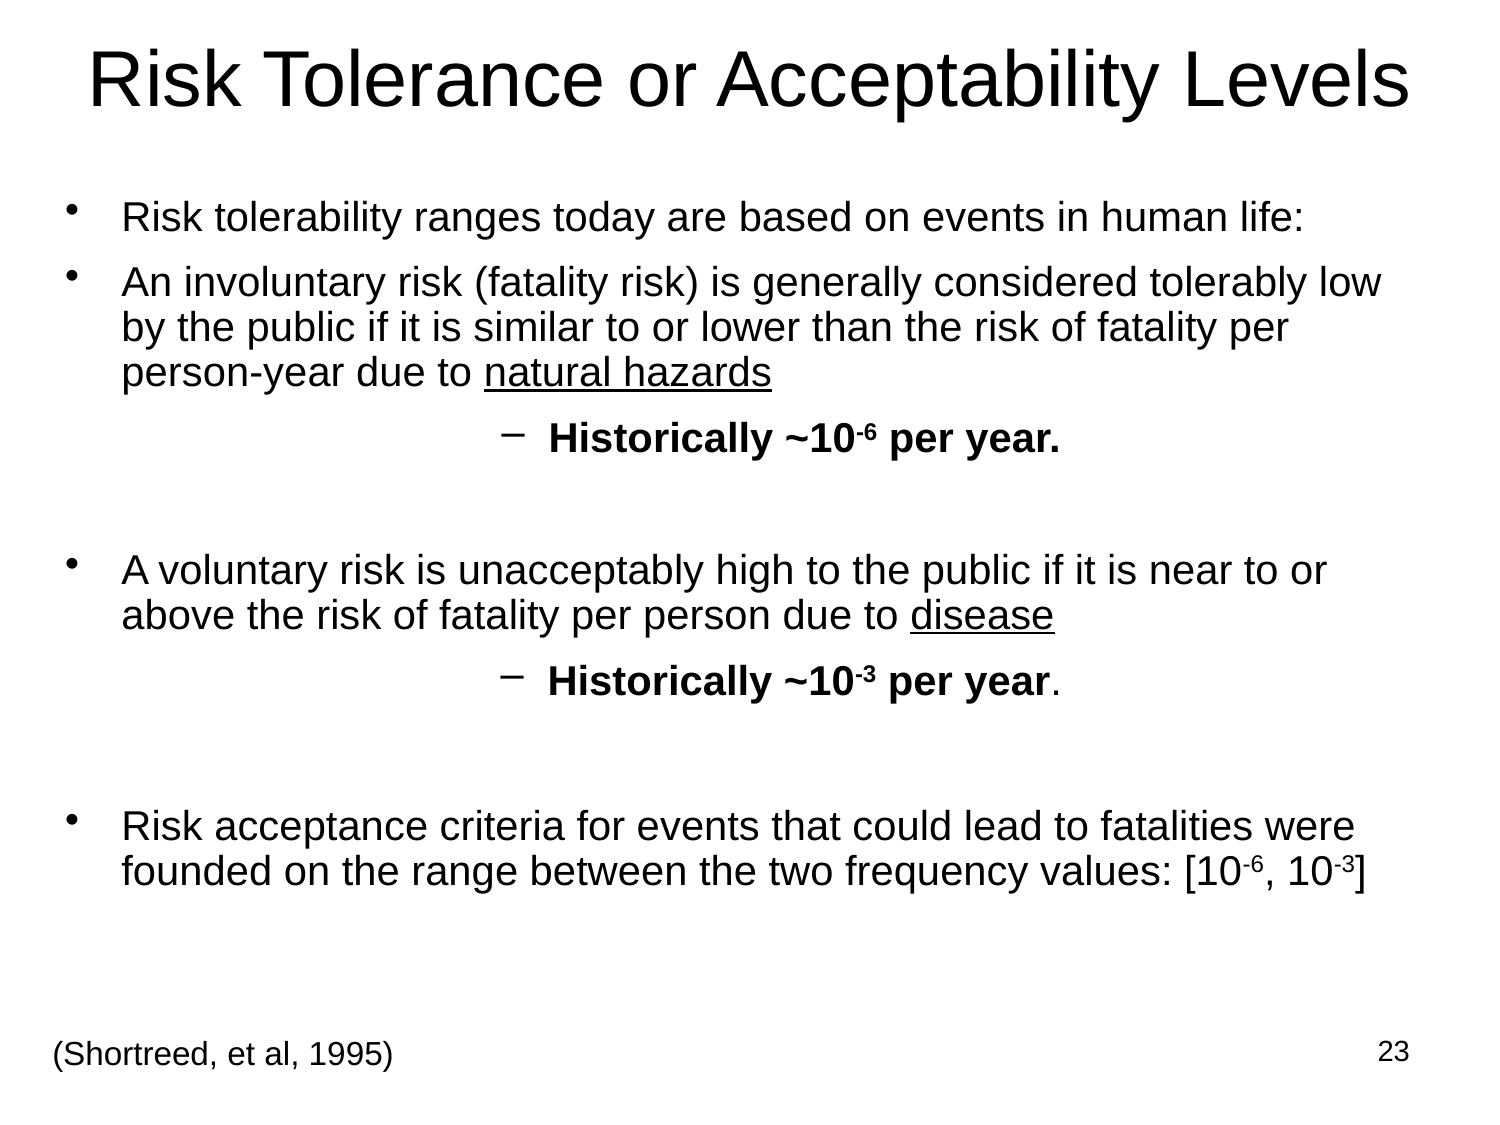

# Risk Tolerance or Acceptability Levels
Risk tolerability ranges today are based on events in human life:
An involuntary risk (fatality risk) is generally considered tolerably low by the public if it is similar to or lower than the risk of fatality per person-year due to natural hazards
Historically ~10-6 per year.

A voluntary risk is unacceptably high to the public if it is near to or above the risk of fatality per person due to disease
Historically ~10-3 per year.

Risk acceptance criteria for events that could lead to fatalities were founded on the range between the two frequency values: [10-6, 10-3]
23
(Shortreed, et al, 1995)